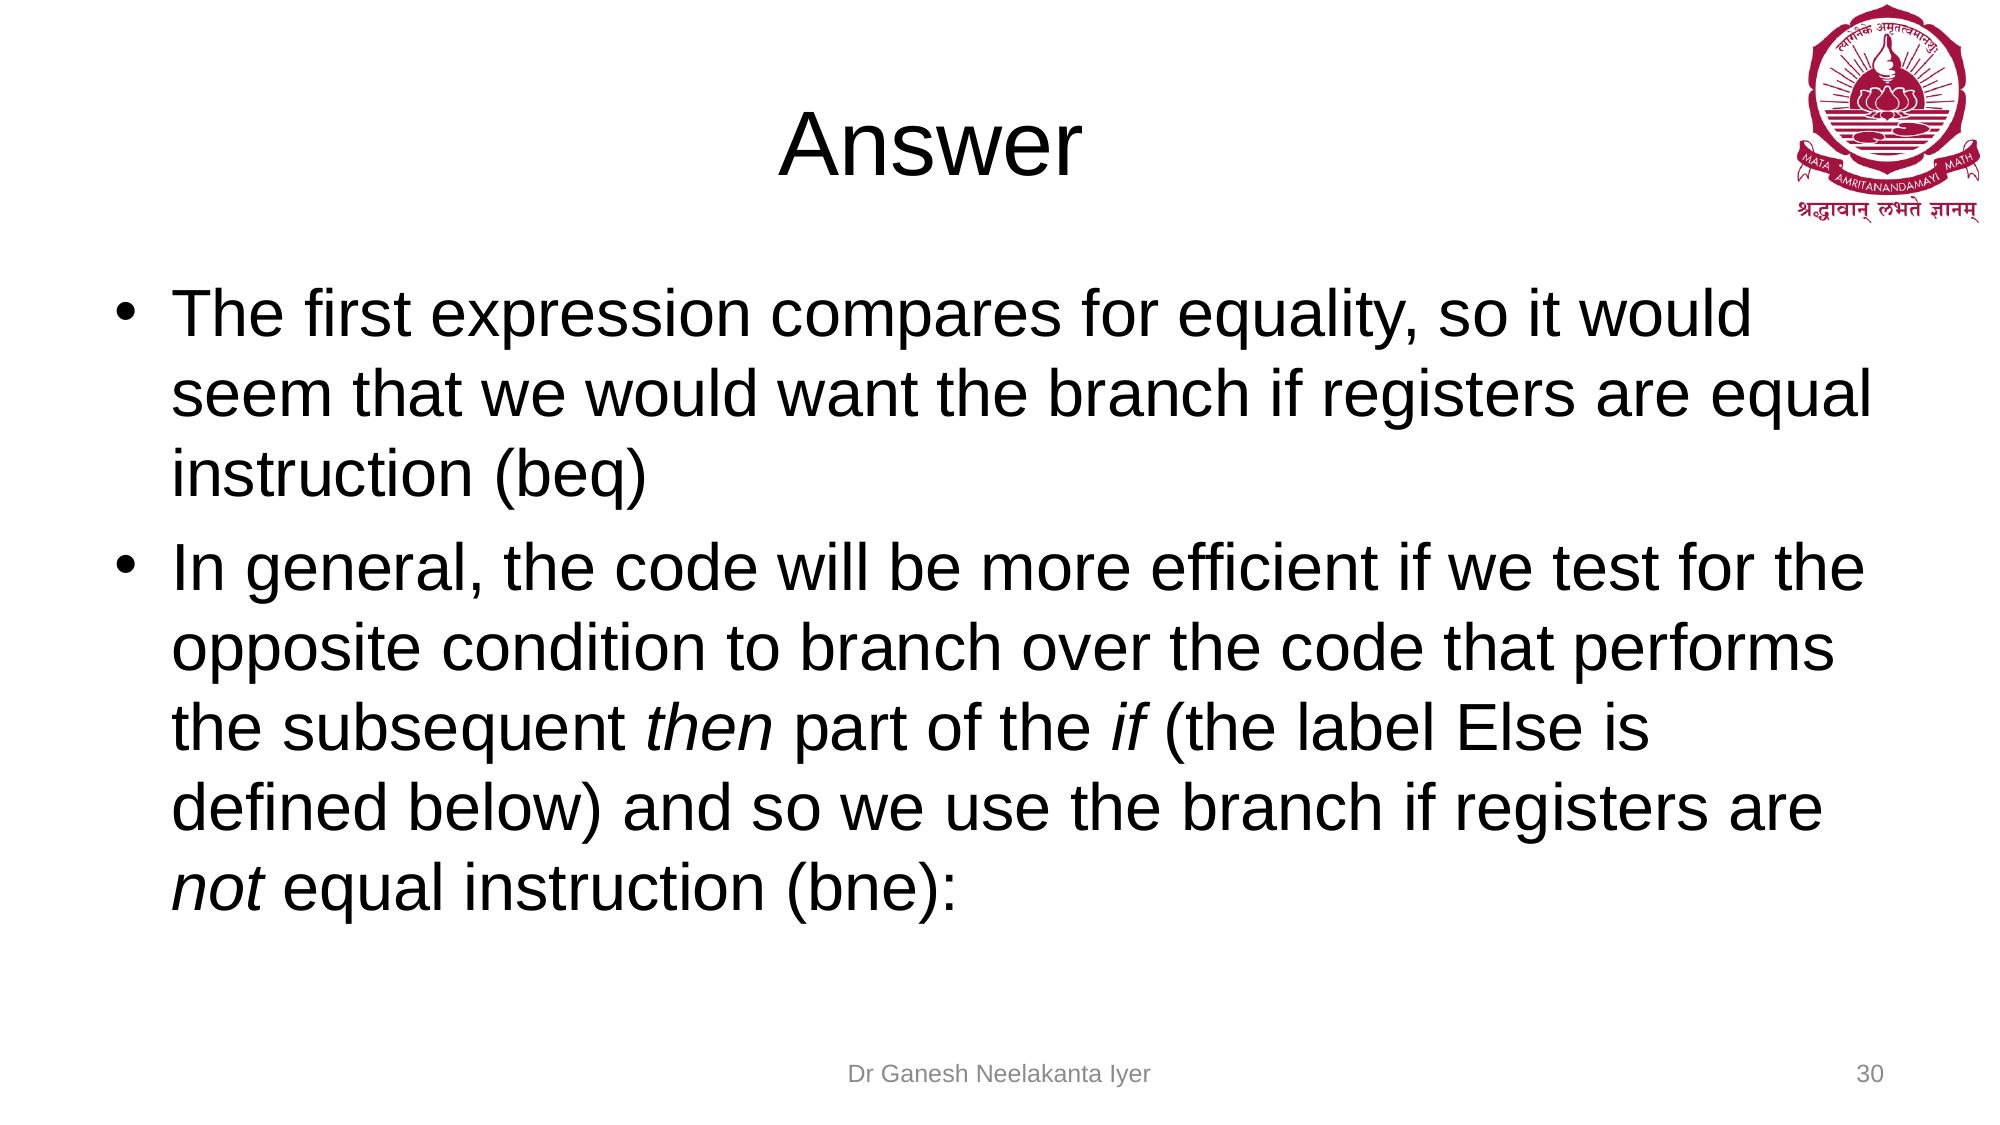

# Answer
The first expression compares for equality, so it would seem that we would want the branch if registers are equal instruction (beq)
In general, the code will be more efficient if we test for the opposite condition to branch over the code that performs the subsequent then part of the if (the label Else is defined below) and so we use the branch if registers are not equal instruction (bne):
Dr Ganesh Neelakanta Iyer
30